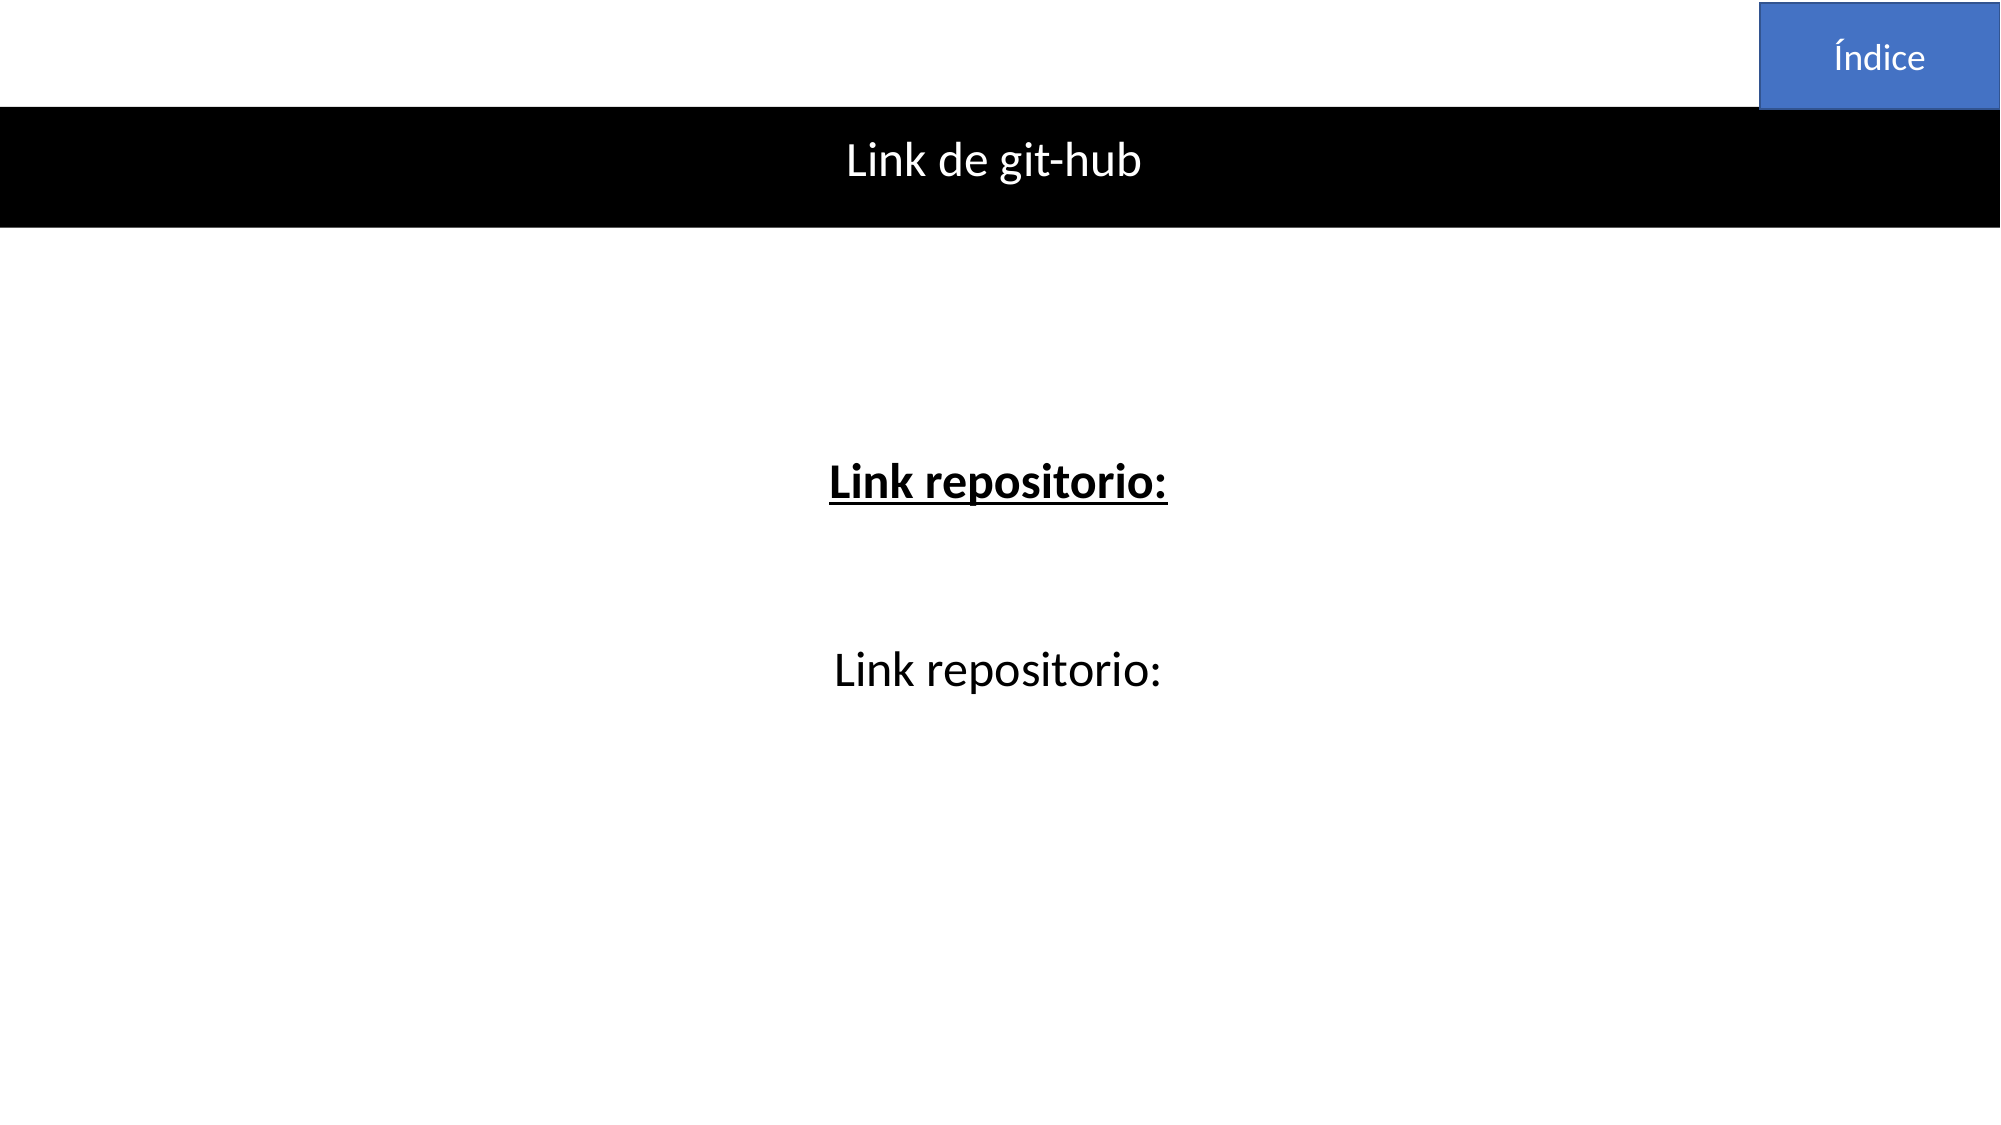

Índice
# Link de git-hub

Link repositorio:
Link repositorio: